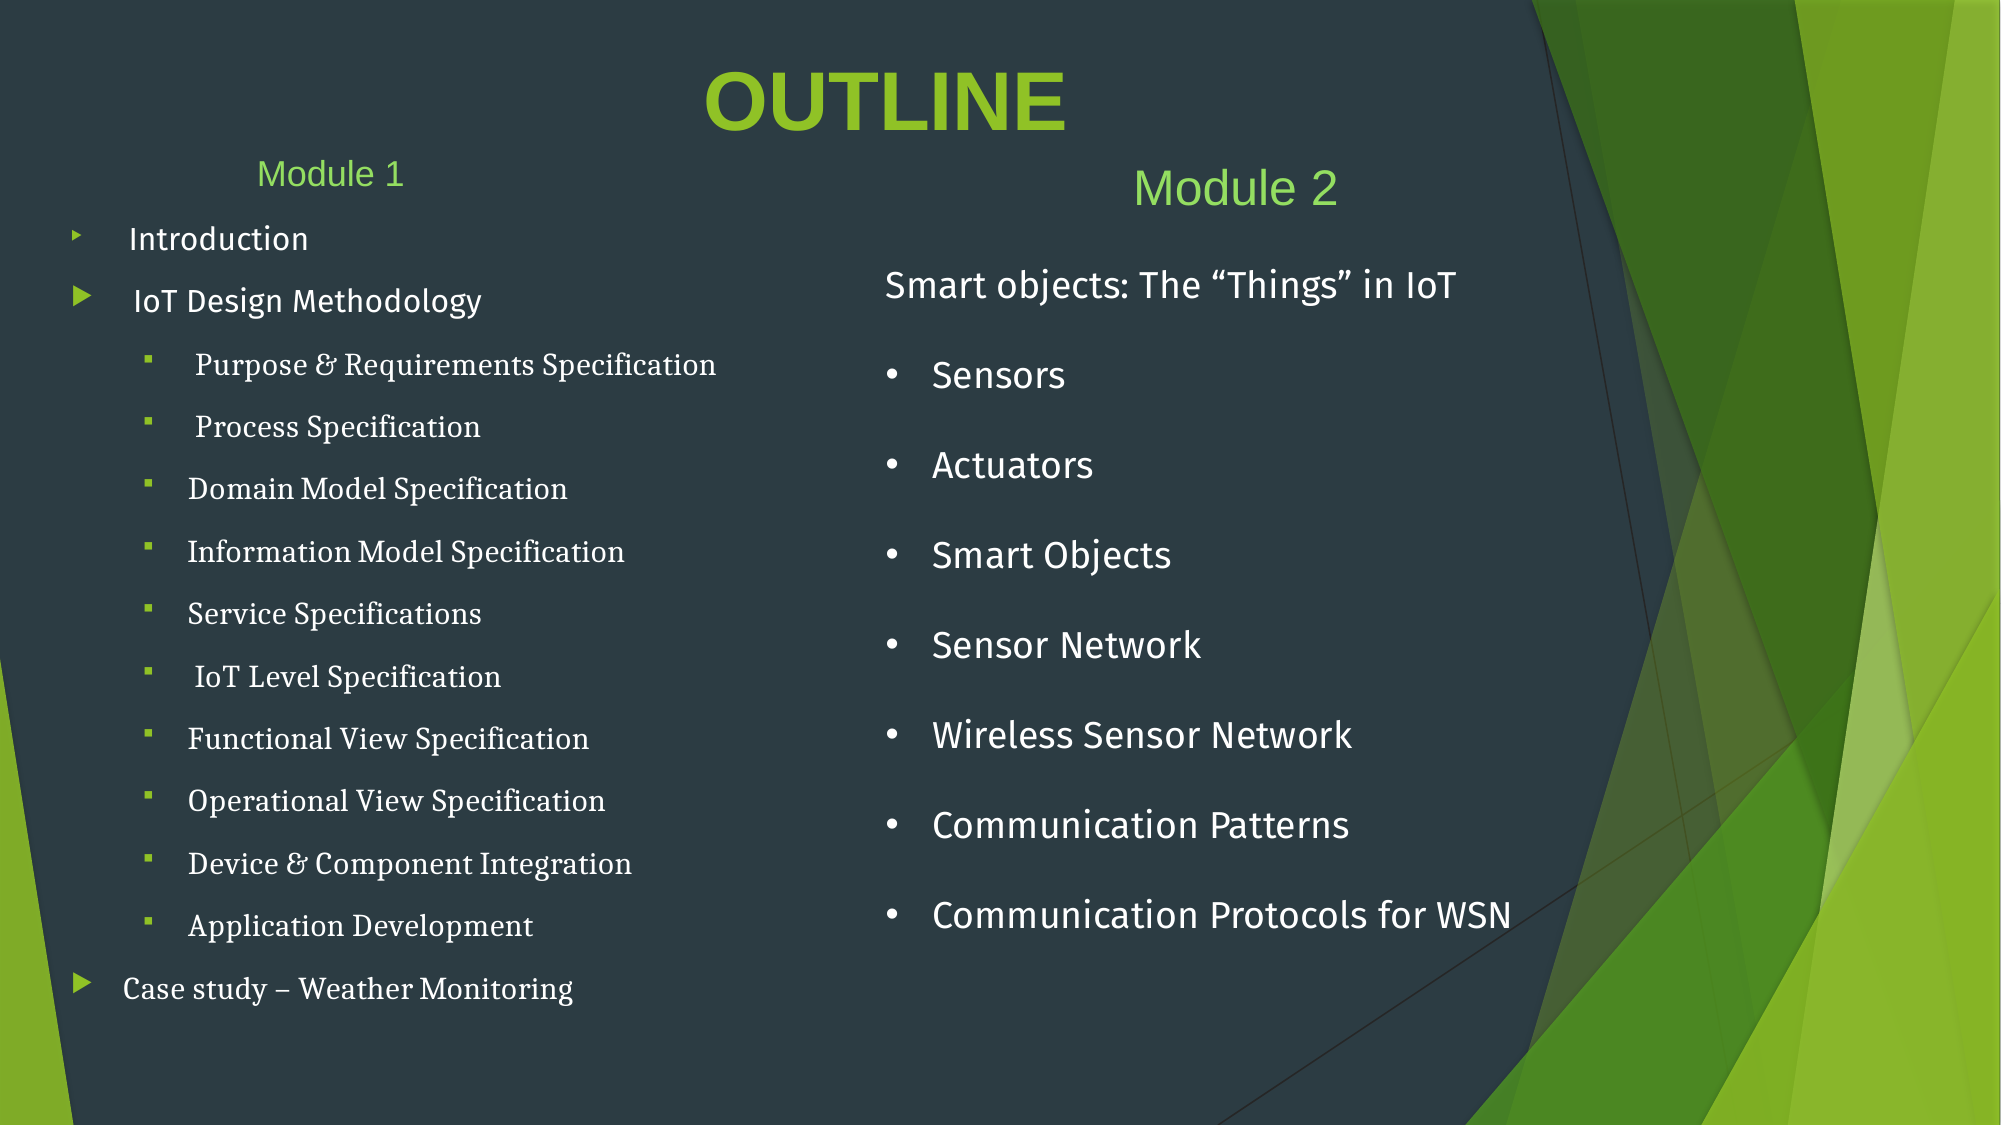

# OUTLINE

                              Module 2

Smart objects: The “Things” in IoT
Sensors
Actuators
Smart Objects
Sensor Network
Wireless Sensor Network
Communication Patterns
Communication Protocols for WSN

                               Module 1
 Introduction
 IoT Design Methodology
 Purpose & Requirements Specification
 Process Specification
Domain Model Specification
Information Model Specification
Service Specifications
 IoT Level Specification
Functional View Specification
Operational View Specification
Device & Component Integration
Application Development
 Case study – Weather Monitoring